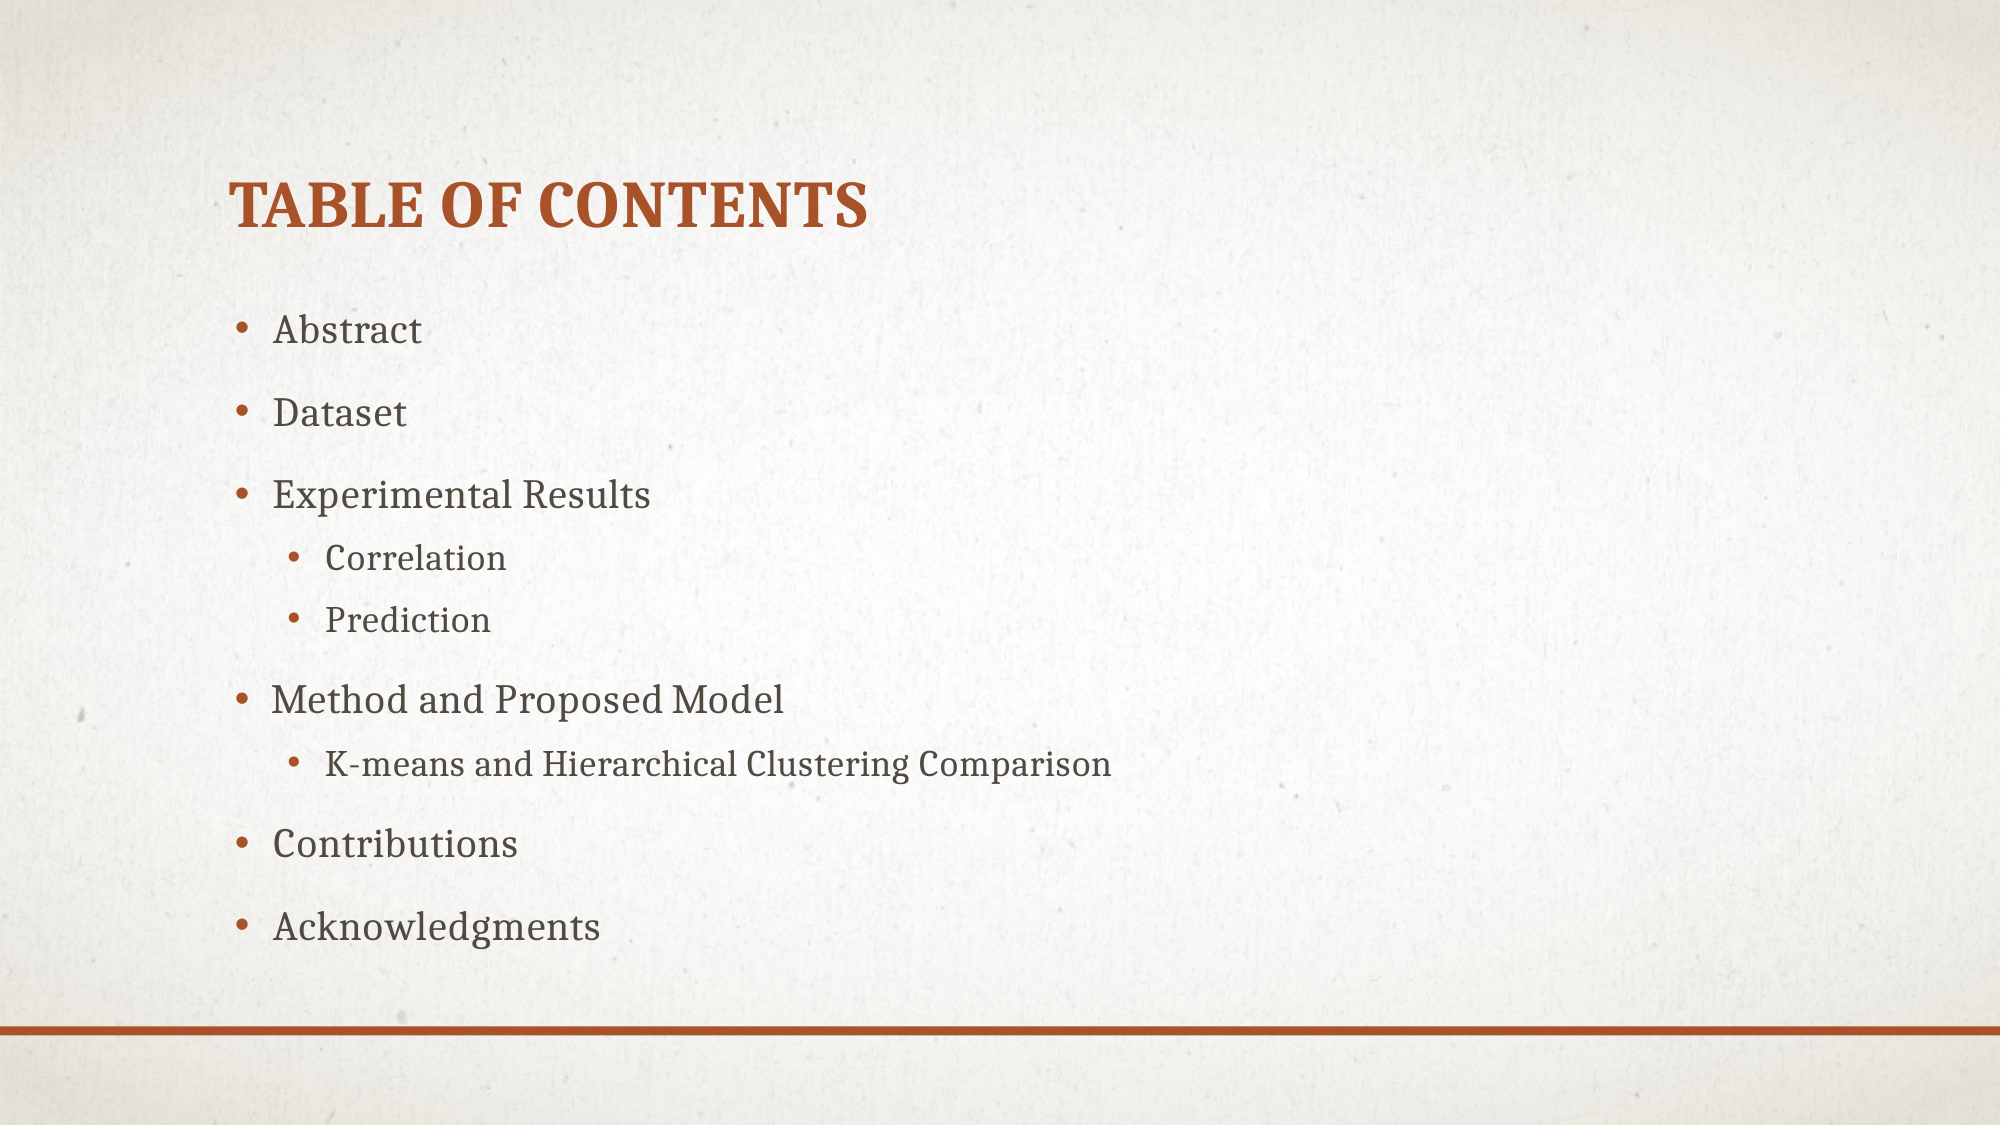

# Table of contents
Abstract
Dataset
Experimental Results
Correlation
Prediction
Method and Proposed Model
K-means and Hierarchical Clustering Comparison
Contributions
Acknowledgments